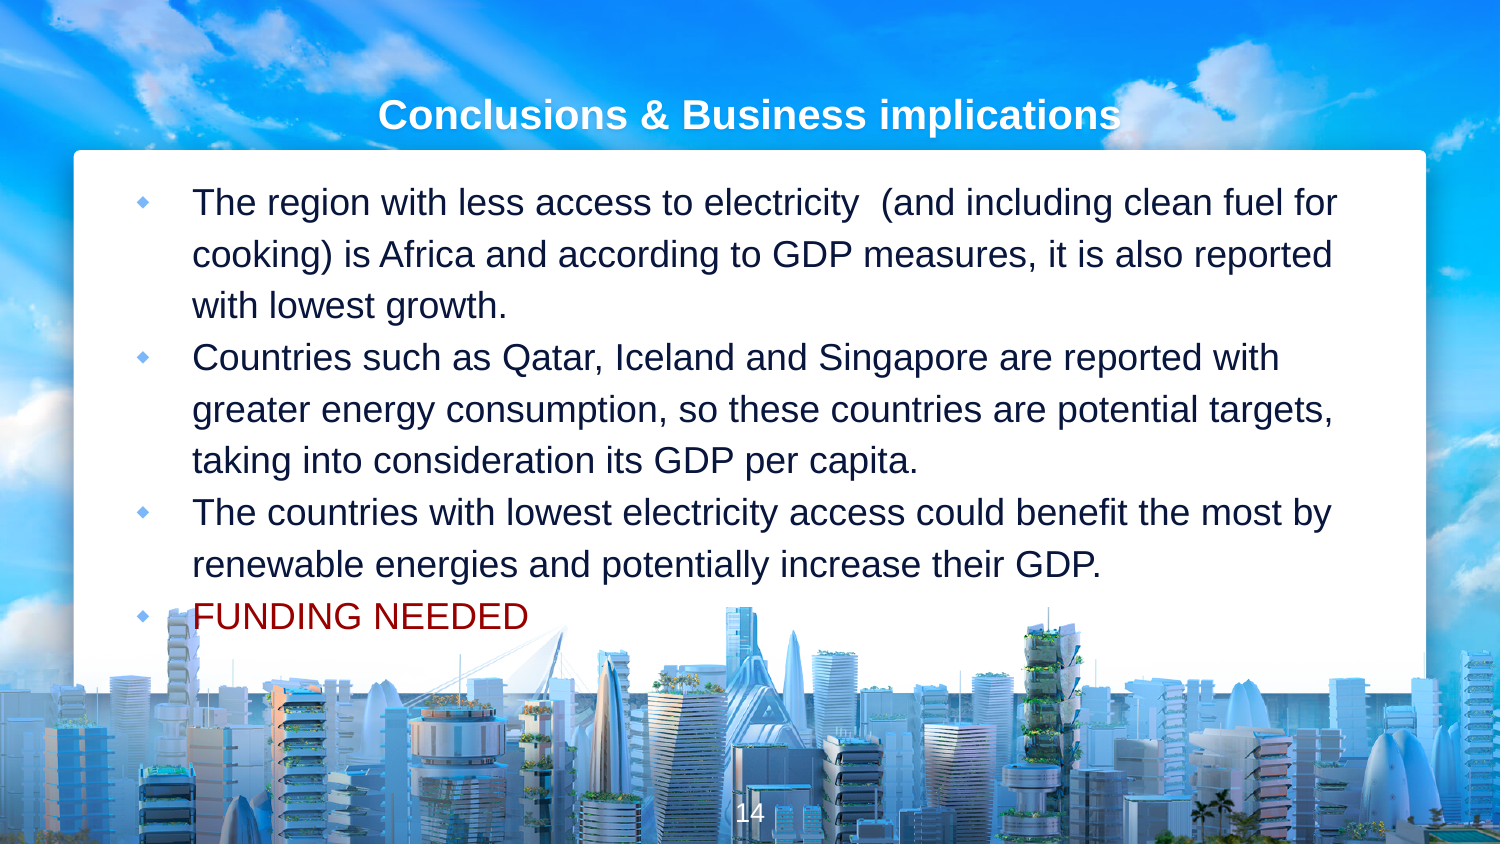

# Conclusions & Business implications
The region with less access to electricity  (and including clean fuel for cooking) is Africa and according to GDP measures, it is also reported with lowest growth.
Countries such as Qatar, Iceland and Singapore are reported with greater energy consumption, so these countries are potential targets, taking into consideration its GDP per capita.
The countries with lowest electricity access could benefit the most by renewable energies and potentially increase their GDP.
FUNDING NEEDED

14